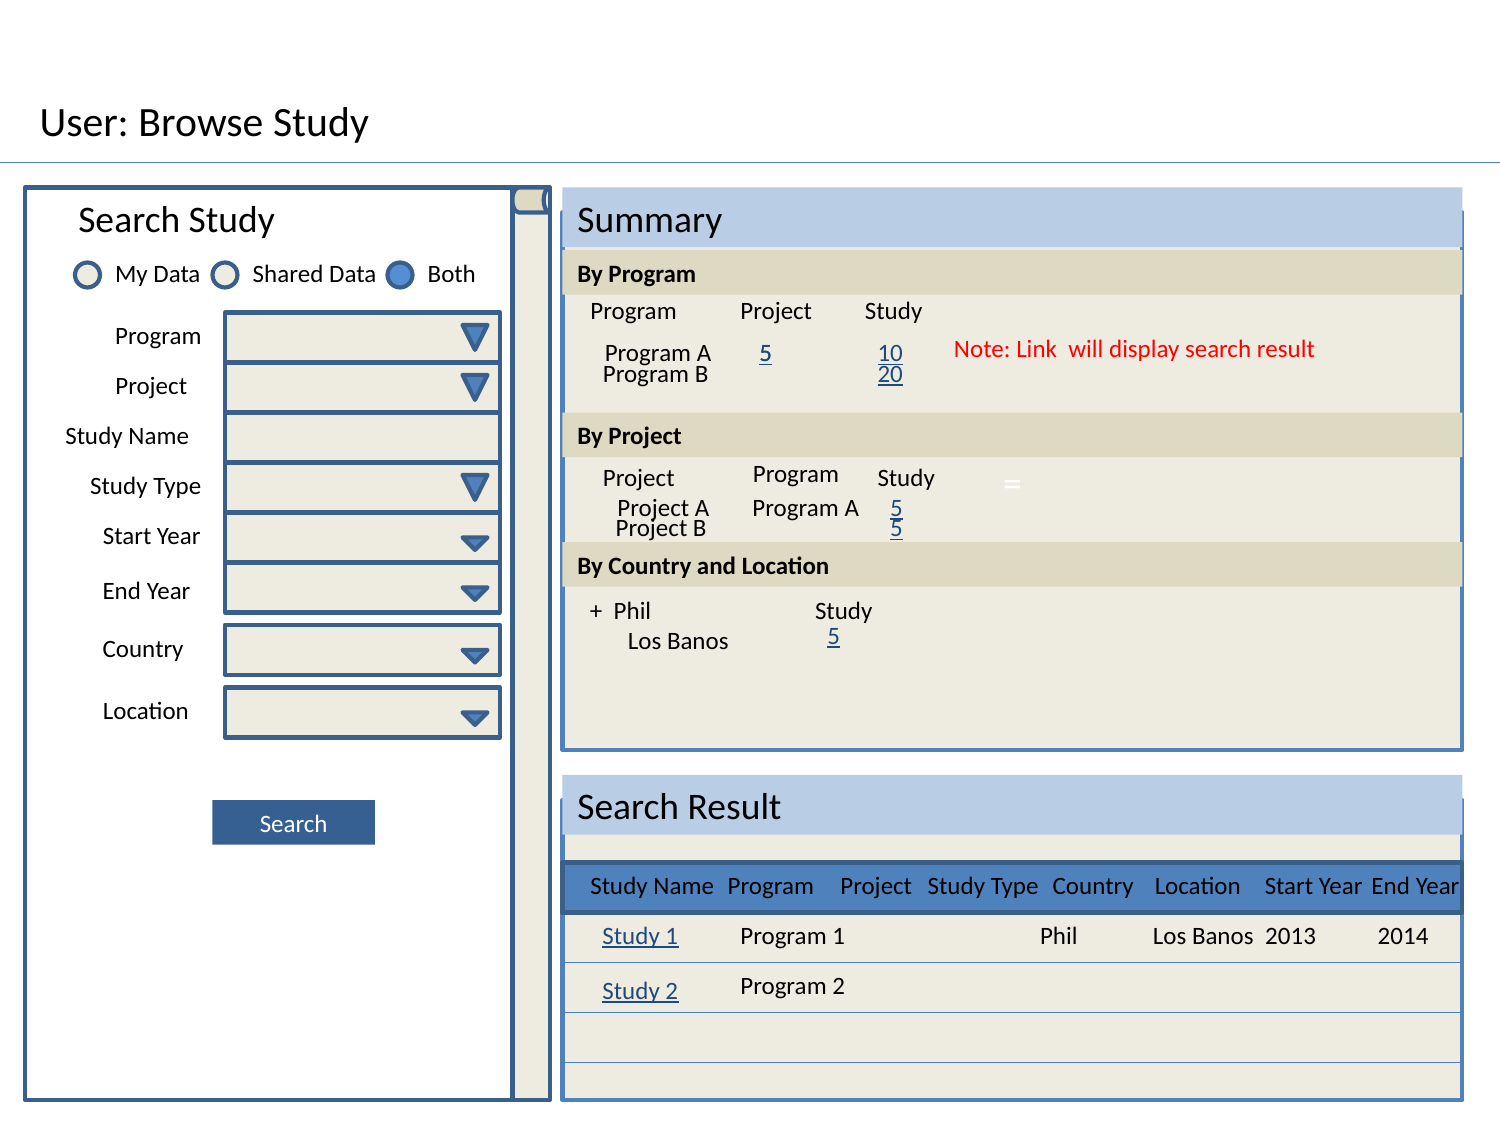

User: Browse Study
s
Search Study

Summary
=
My Data
Shared Data
Both
By Program

Program
Project
Study
Program

Note: Link  will display search result
Program A
5
5
10
Program B
20
Project

Study Name

By Project
Program
Project
Study
Study Type

Project A
Program A
5
Project B
5
Start Year

By Country and Location

End Year
+  Phil
Study
5
Los Banos
Country

Location

Search Result
Search

Study Name
Program
Project
Study Type
Country
Location
Start Year
End Year
Study 1
Program 1
Phil
Los Banos
2013
2014
Program 2
Study 2